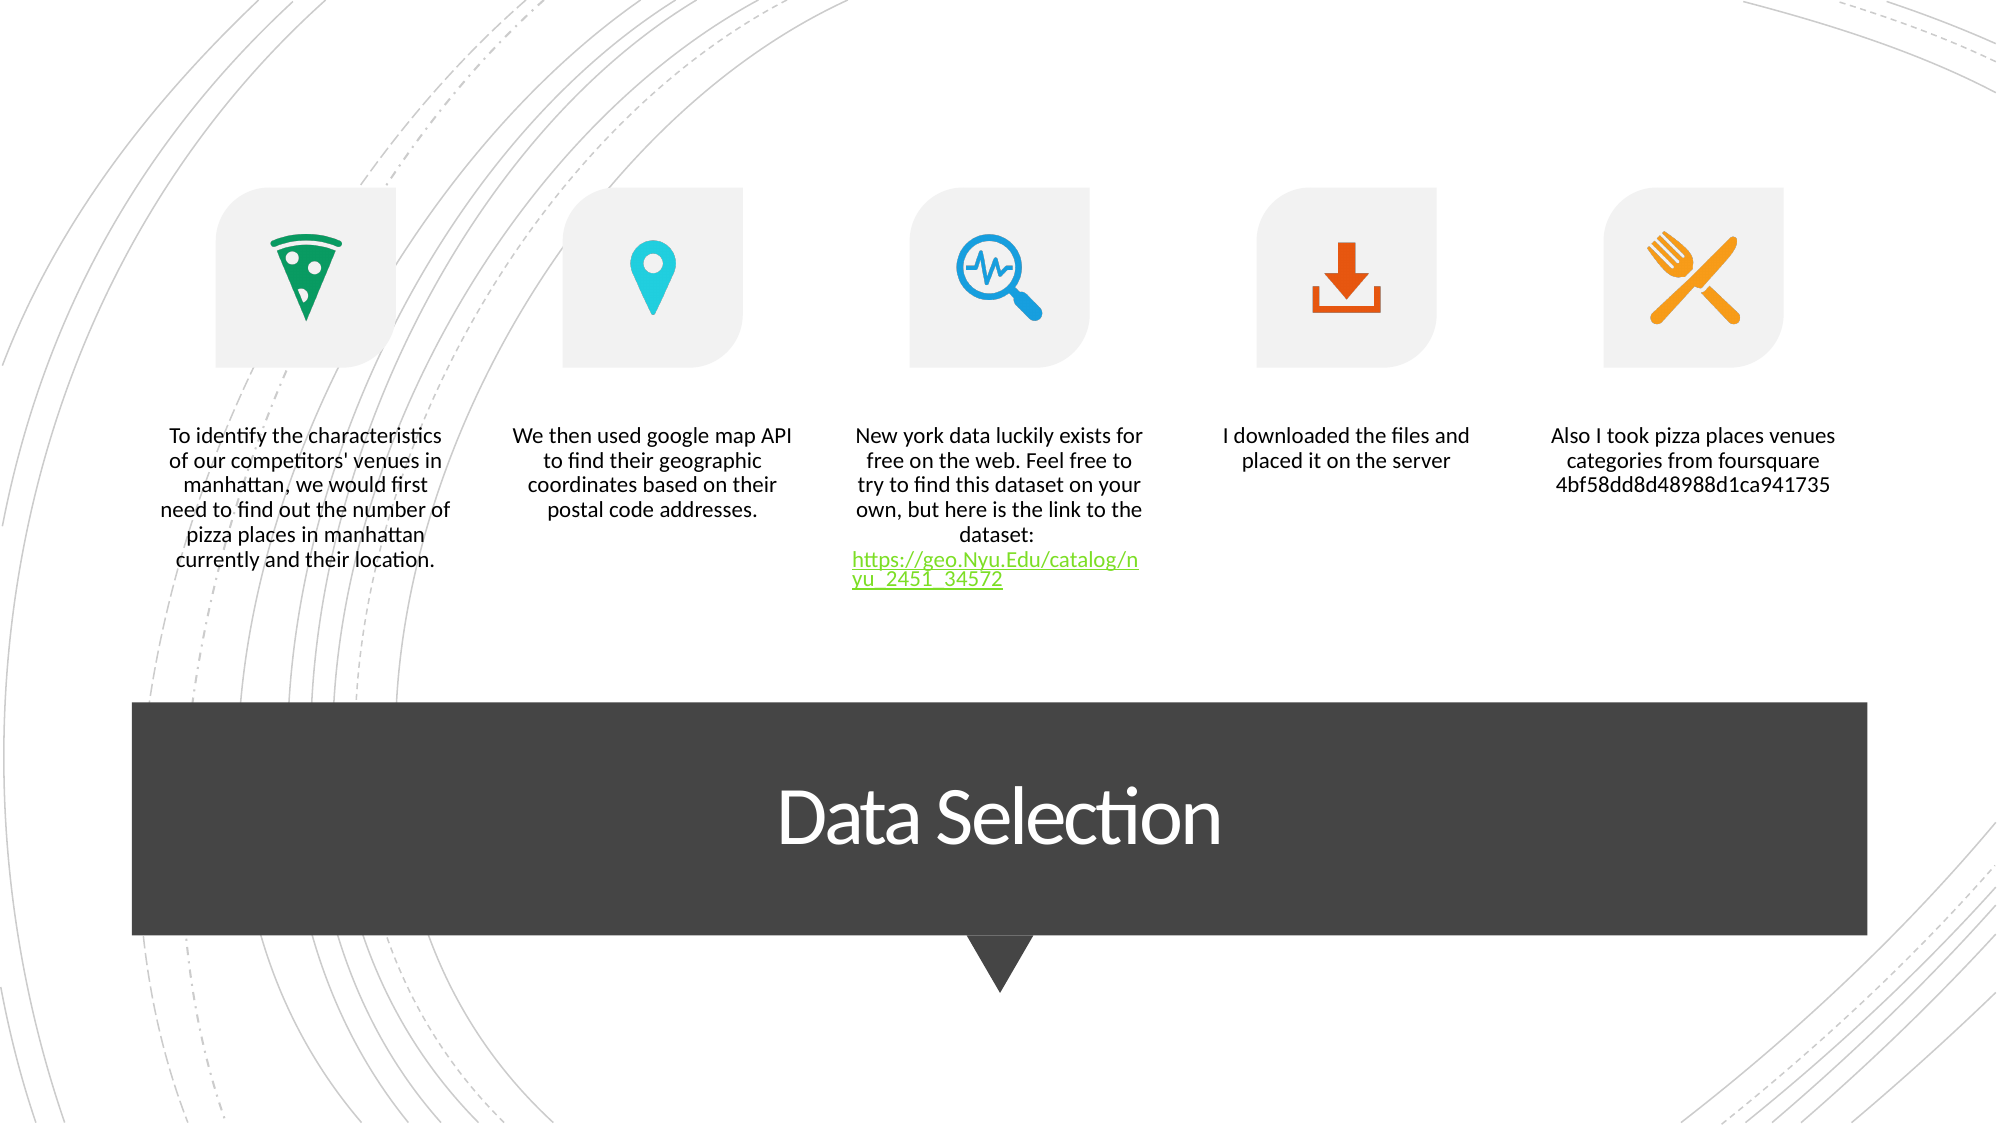

To identify the characteristics of our competitors' venues in manhattan, we would first need to find out the number of pizza places in manhattan currently and their location.
We then used google map API to find their geographic coordinates based on their postal code addresses.
New york data luckily exists for free on the web. Feel free to try to find this dataset on your own, but here is the link to the dataset: https://geo.Nyu.Edu/catalog/nyu_2451_34572
I downloaded the files and placed it on the server
Also I took pizza places venues categories from foursquare 4bf58dd8d48988d1ca941735

# Data Selection